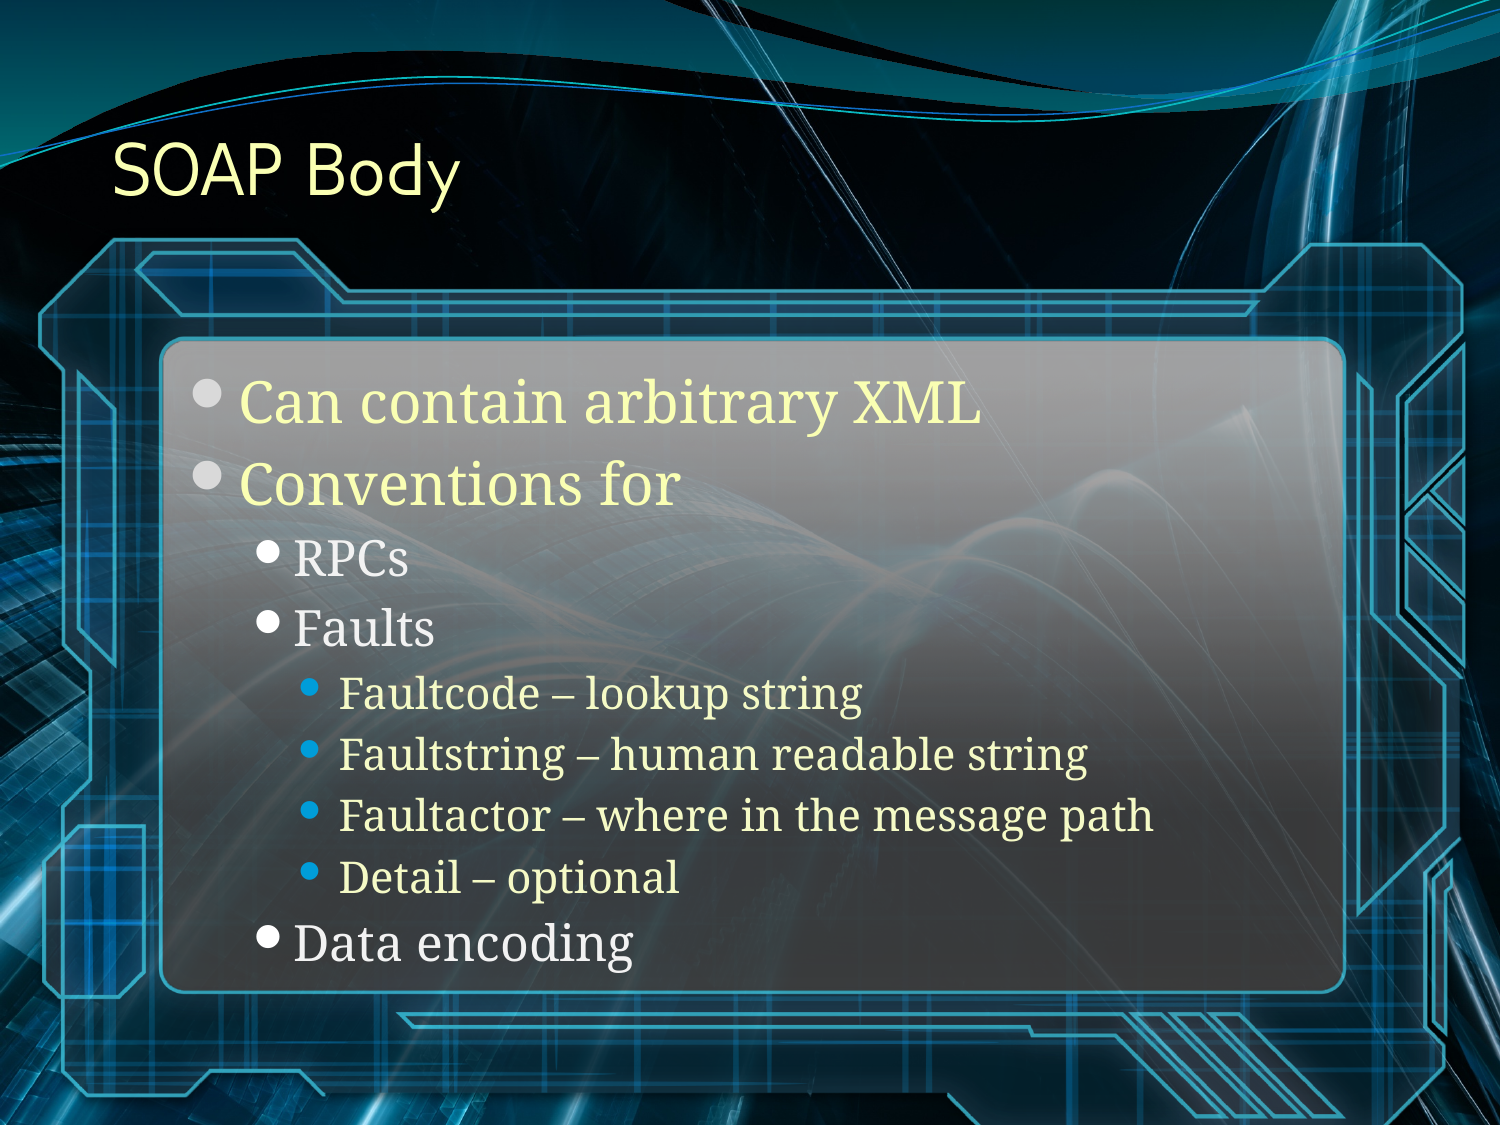

# SOAP Body
Can contain arbitrary XML
Conventions for
RPCs
Faults
Faultcode – lookup string
Faultstring – human readable string
Faultactor – where in the message path
Detail – optional
Data encoding